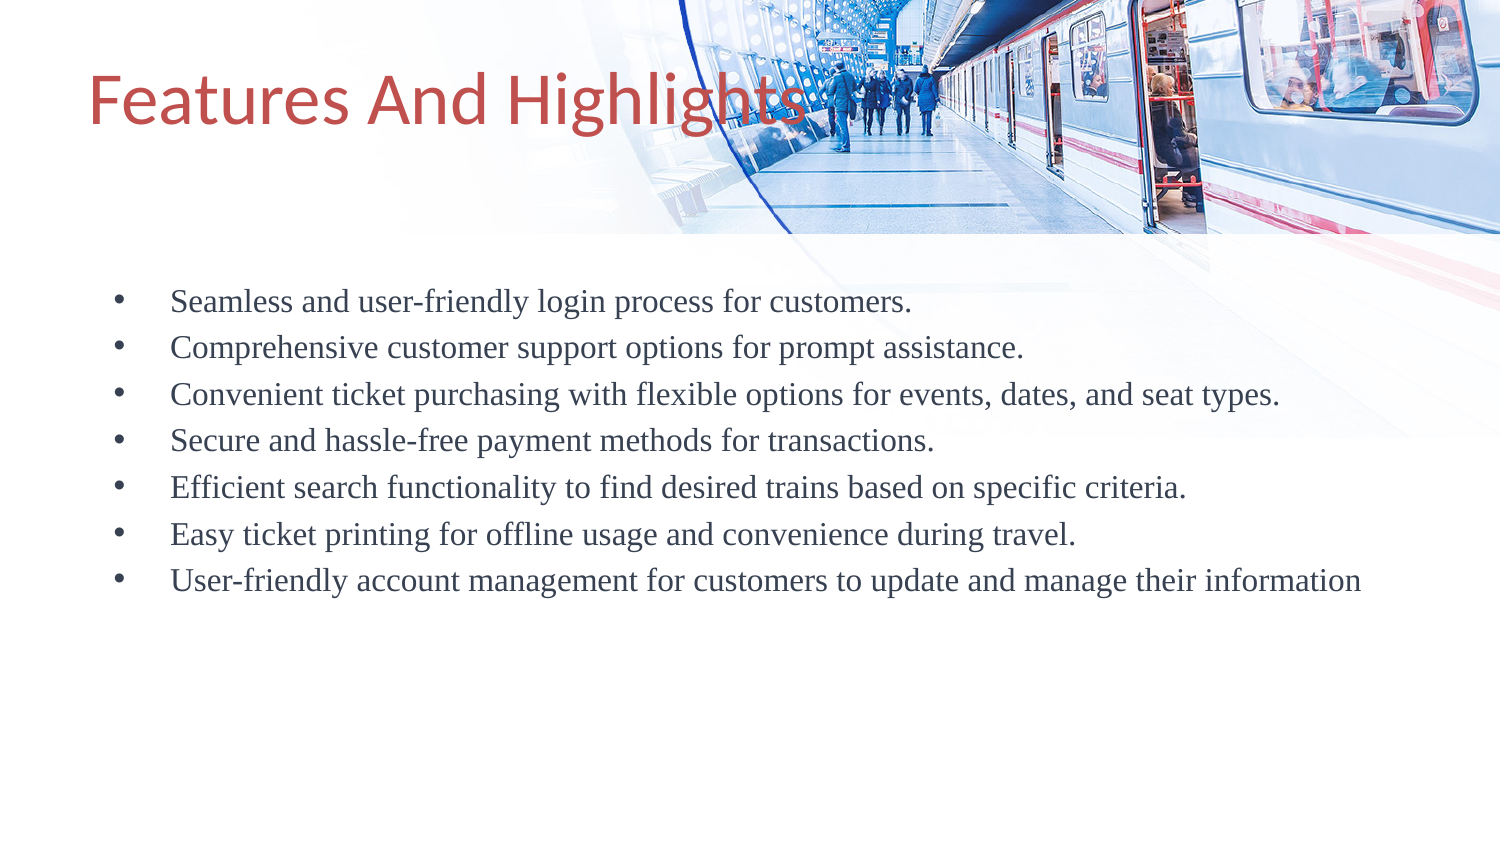

# Features And Highlights
Seamless and user-friendly login process for customers.
Comprehensive customer support options for prompt assistance.
Convenient ticket purchasing with flexible options for events, dates, and seat types.
Secure and hassle-free payment methods for transactions.
Efficient search functionality to find desired trains based on specific criteria.
Easy ticket printing for offline usage and convenience during travel.
User-friendly account management for customers to update and manage their information